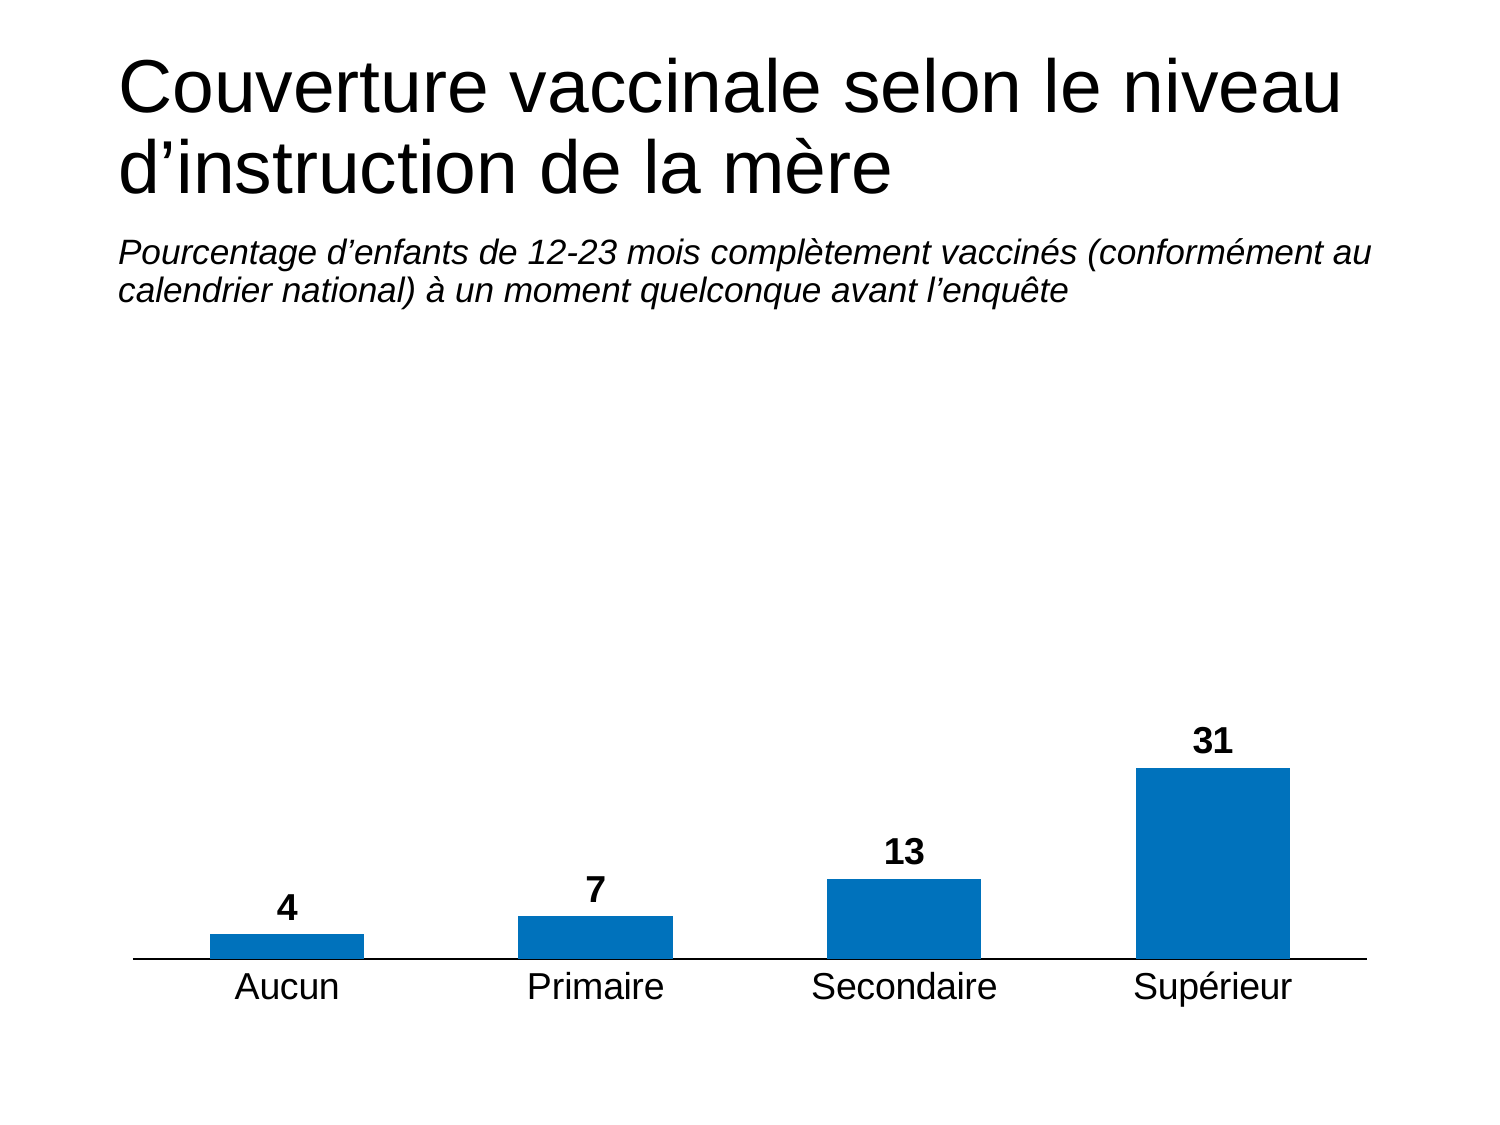

# Couverture vaccinale selon le niveau d’instruction de la mère
Pourcentage d’enfants de 12-23 mois complètement vaccinés (conformément au calendrier national) à un moment quelconque avant l’enquête

### Chart

| Category | Column1 |
|---|---|
| Aucun | 4.0 |
| Primaire | 7.0 |
| Secondaire | 13.0 |
| Supérieur | 31.0 |